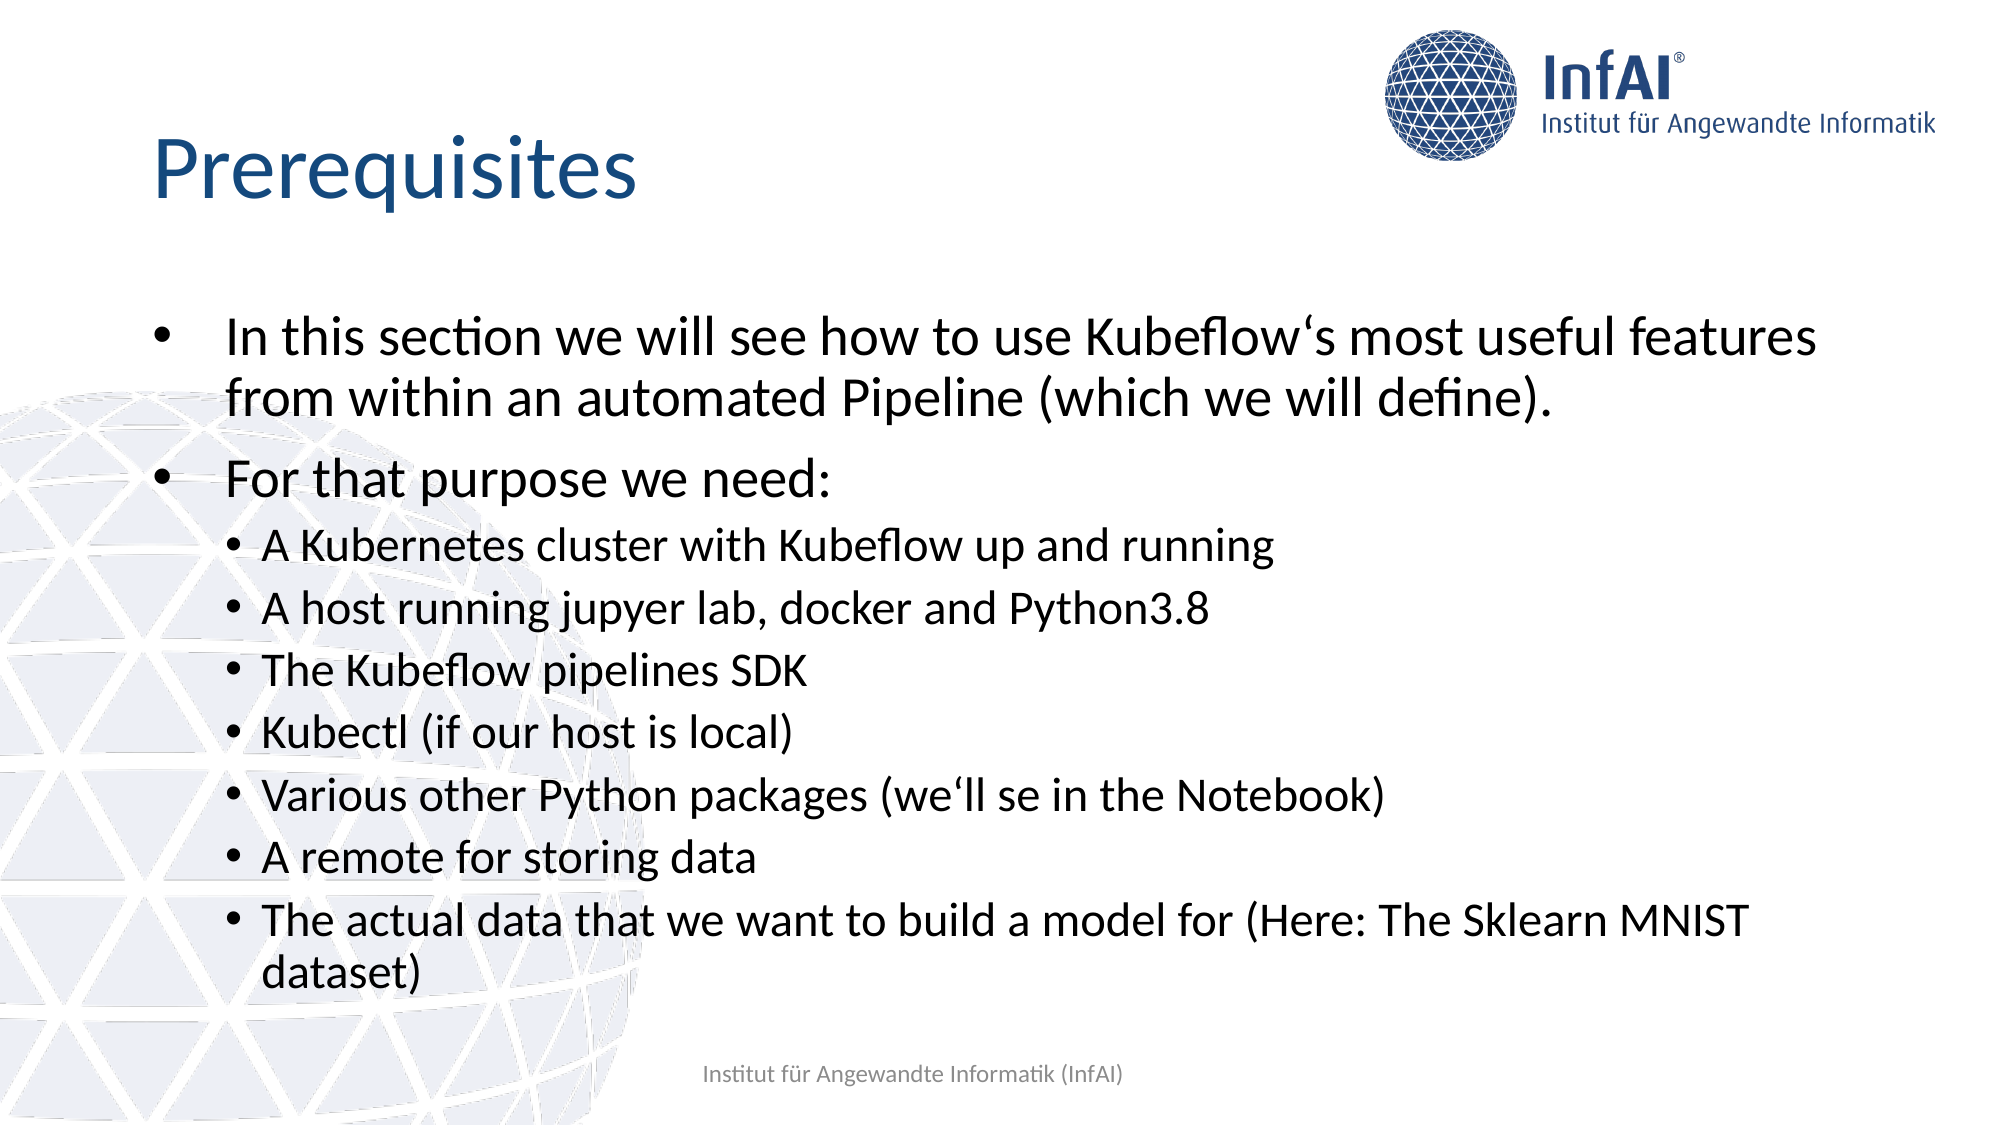

# Prerequisites
In this section we will see how to use Kubeflow‘s most useful features from within an automated Pipeline (which we will define).
For that purpose we need:
A Kubernetes cluster with Kubeflow up and running
A host running jupyer lab, docker and Python3.8
The Kubeflow pipelines SDK
Kubectl (if our host is local)
Various other Python packages (we‘ll se in the Notebook)
A remote for storing data
The actual data that we want to build a model for (Here: The Sklearn MNIST dataset)

Institut für Angewandte Informatik (InfAI)